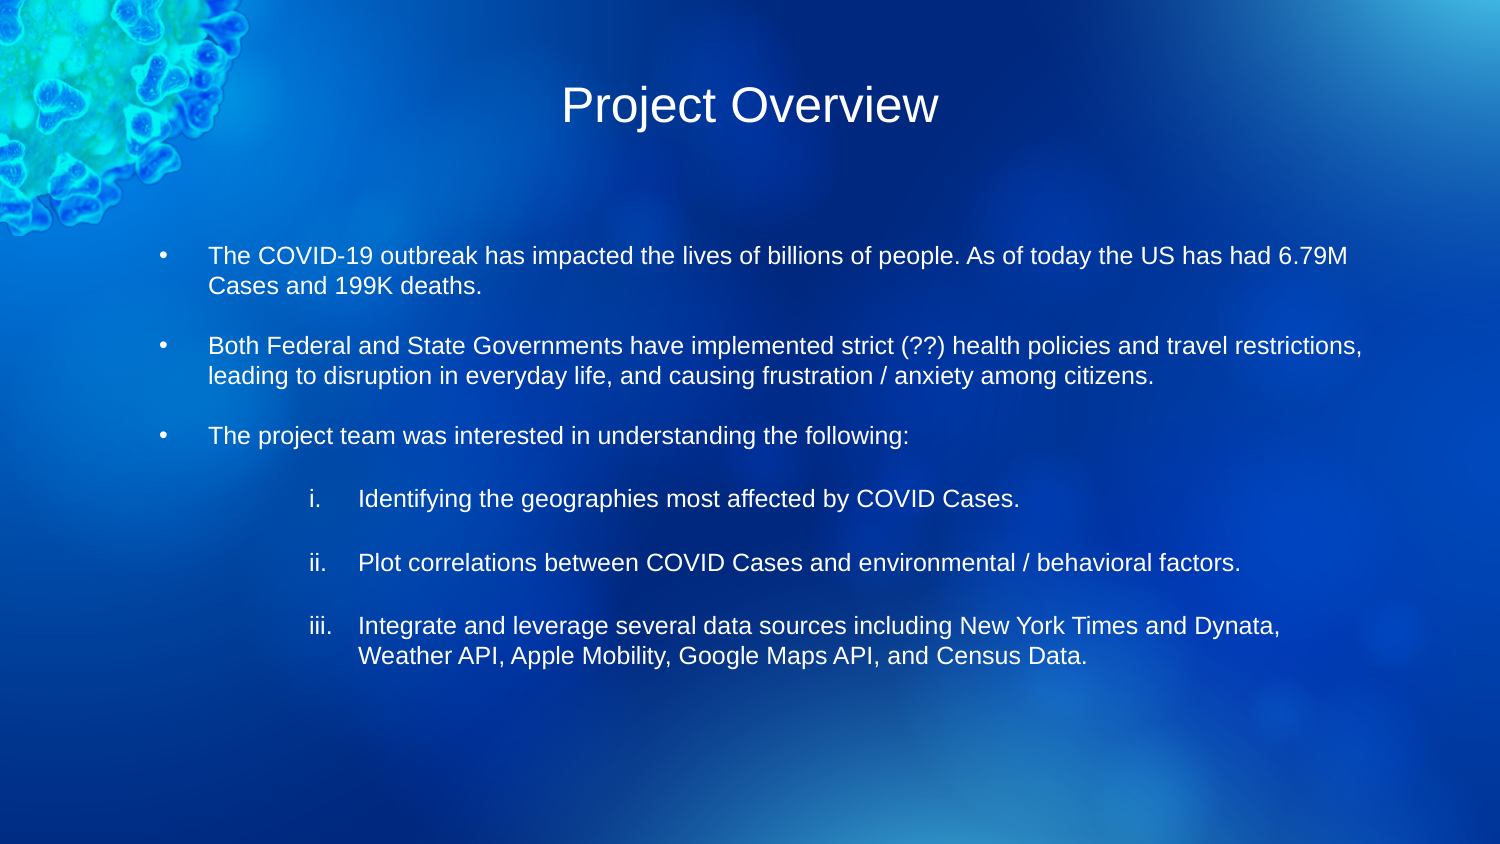

# Project Overview
The COVID-19 outbreak has impacted the lives of billions of people. As of today the US has had 6.79M Cases and 199K deaths.

Both Federal and State Governments have implemented strict (??) health policies and travel restrictions, leading to disruption in everyday life, and causing frustration / anxiety among citizens.

The project team was interested in understanding the following:
Identifying the geographies most affected by COVID Cases.
Plot correlations between COVID Cases and environmental / behavioral factors.
Integrate and leverage several data sources including New York Times and Dynata, Weather API, Apple Mobility, Google Maps API, and Census Data.